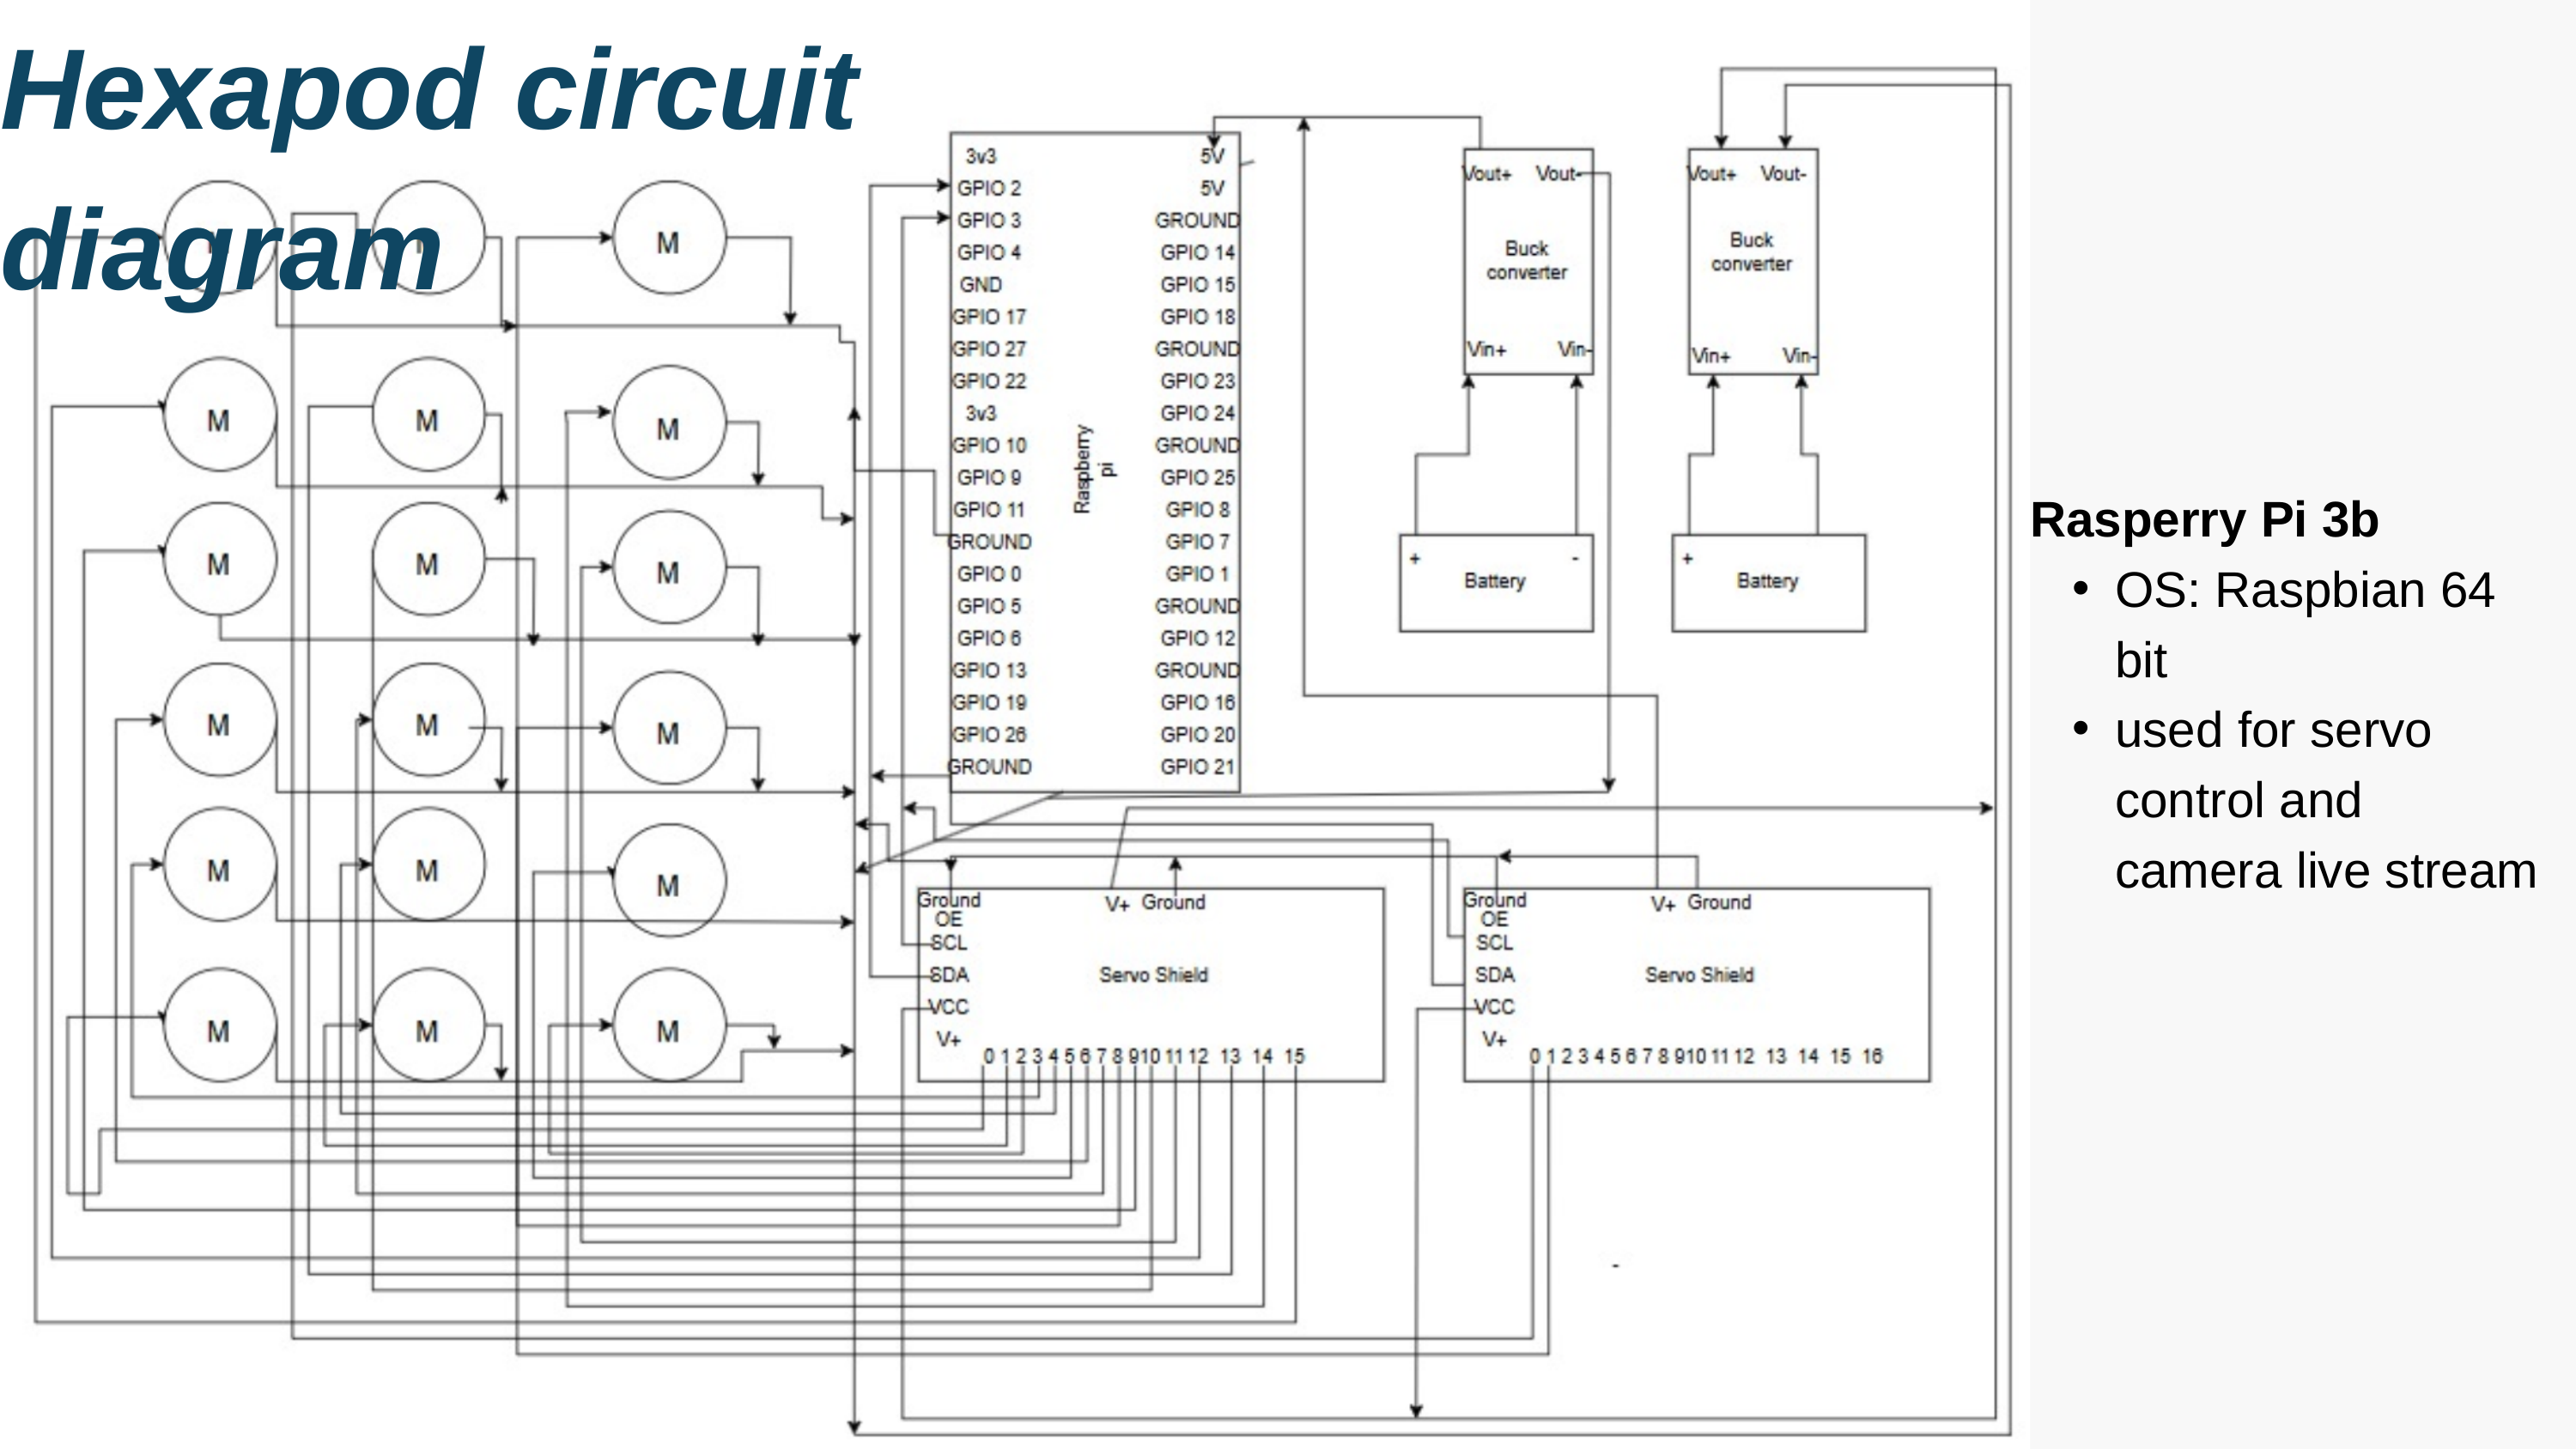

Hexapod circuit diagram
Rasperry Pi 3b
OS: Raspbian 64 bit
used for servo control and camera live stream